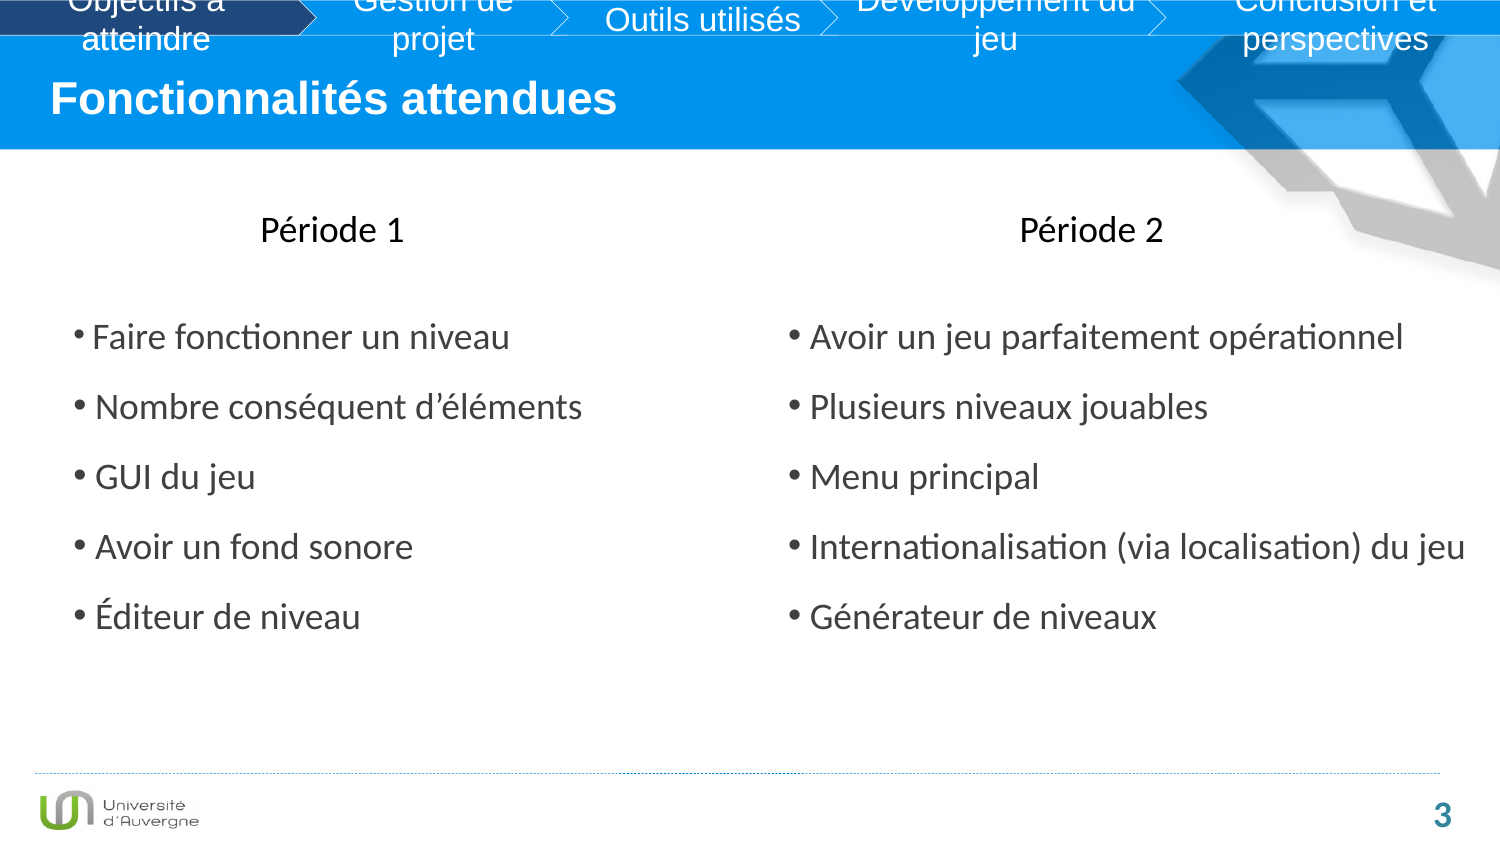

Objectifs à atteindre
Fonctionnalités attendues
Période 1
Période 2
 Faire fonctionner un niveau

 Nombre conséquent d’éléments

 GUI du jeu

 Avoir un fond sonore

 Éditeur de niveau
 Avoir un jeu parfaitement opérationnel

 Plusieurs niveaux jouables

 Menu principal

 Internationalisation (via localisation) du jeu

 Générateur de niveaux